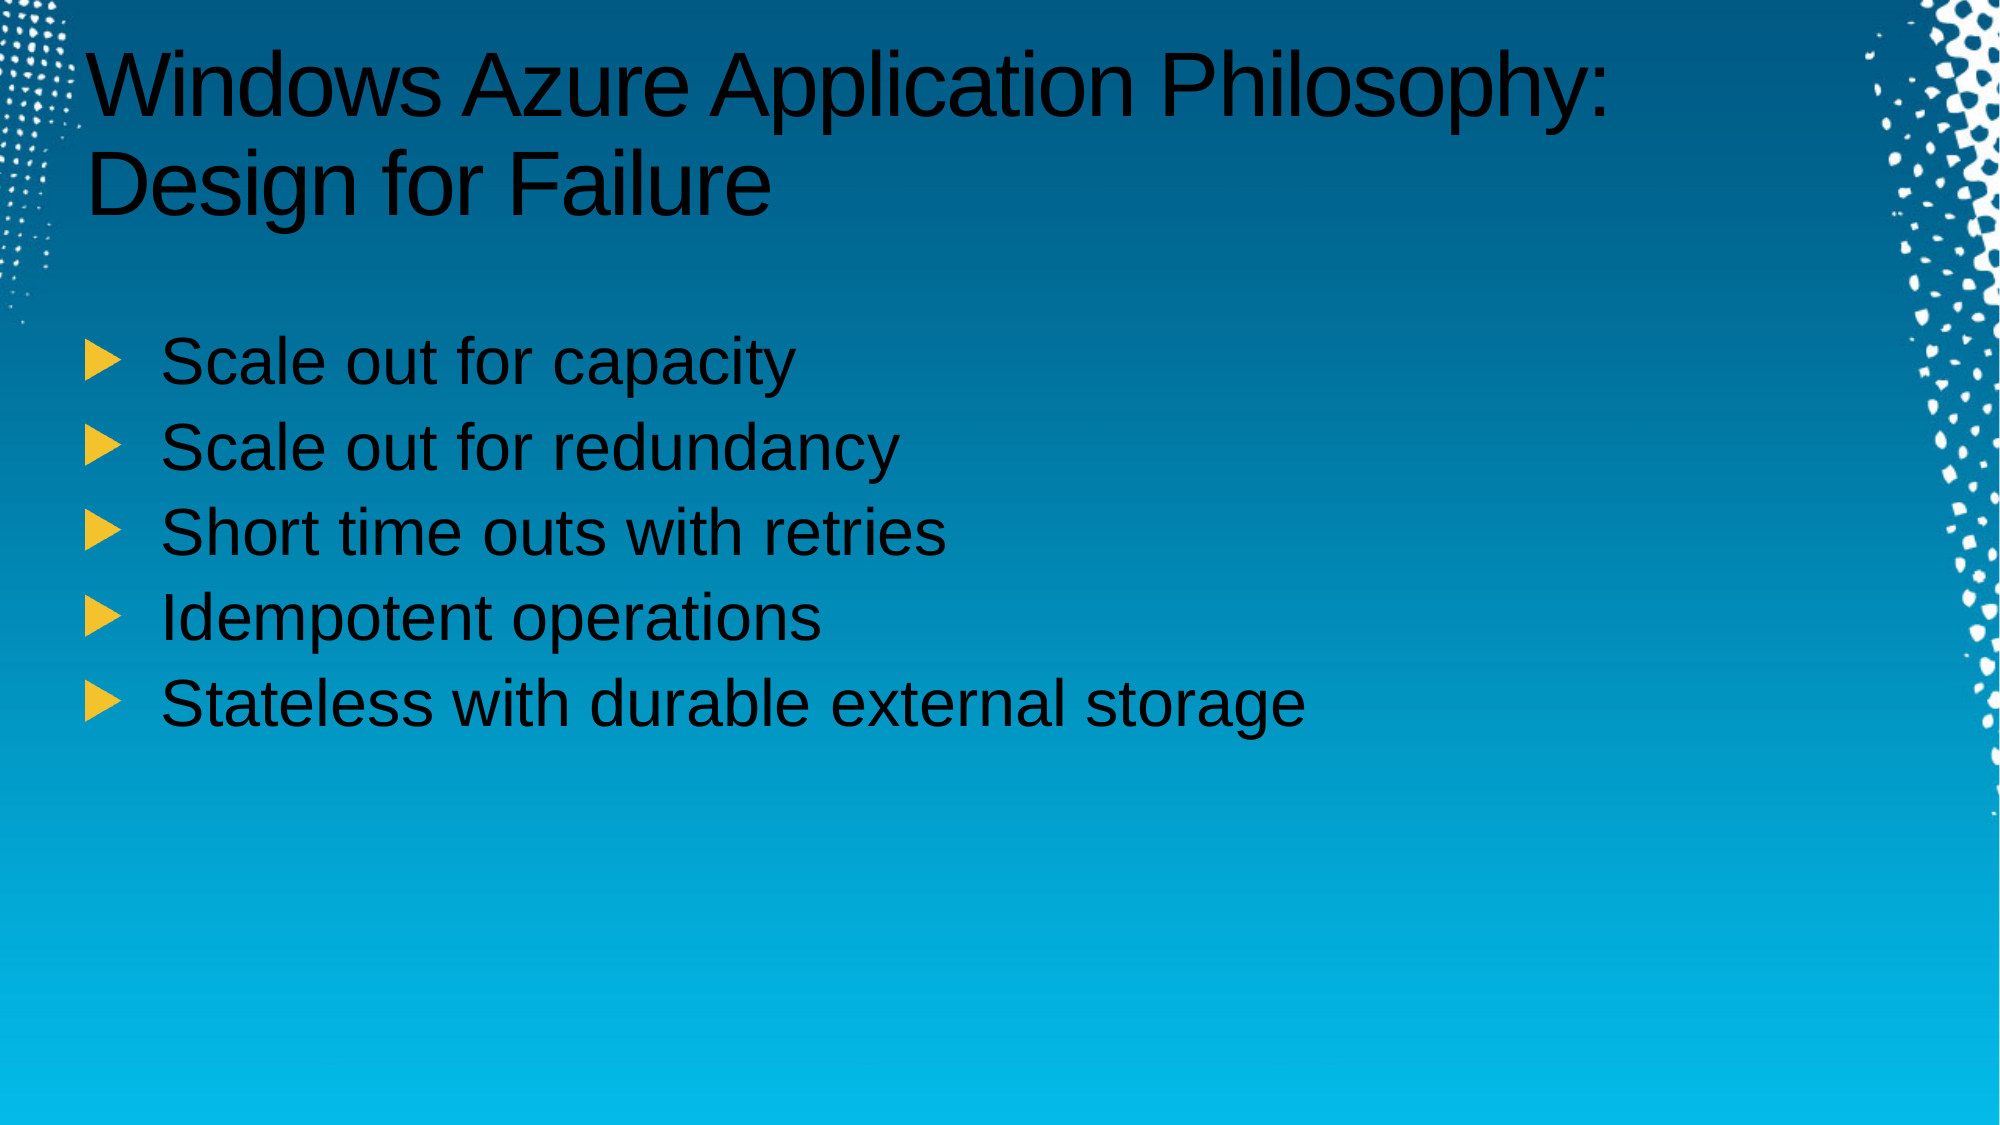

# Windows Azure Application Philosophy: Design for Failure
Scale out for capacity
Scale out for redundancy
Short time outs with retries
Idempotent operations
Stateless with durable external storage